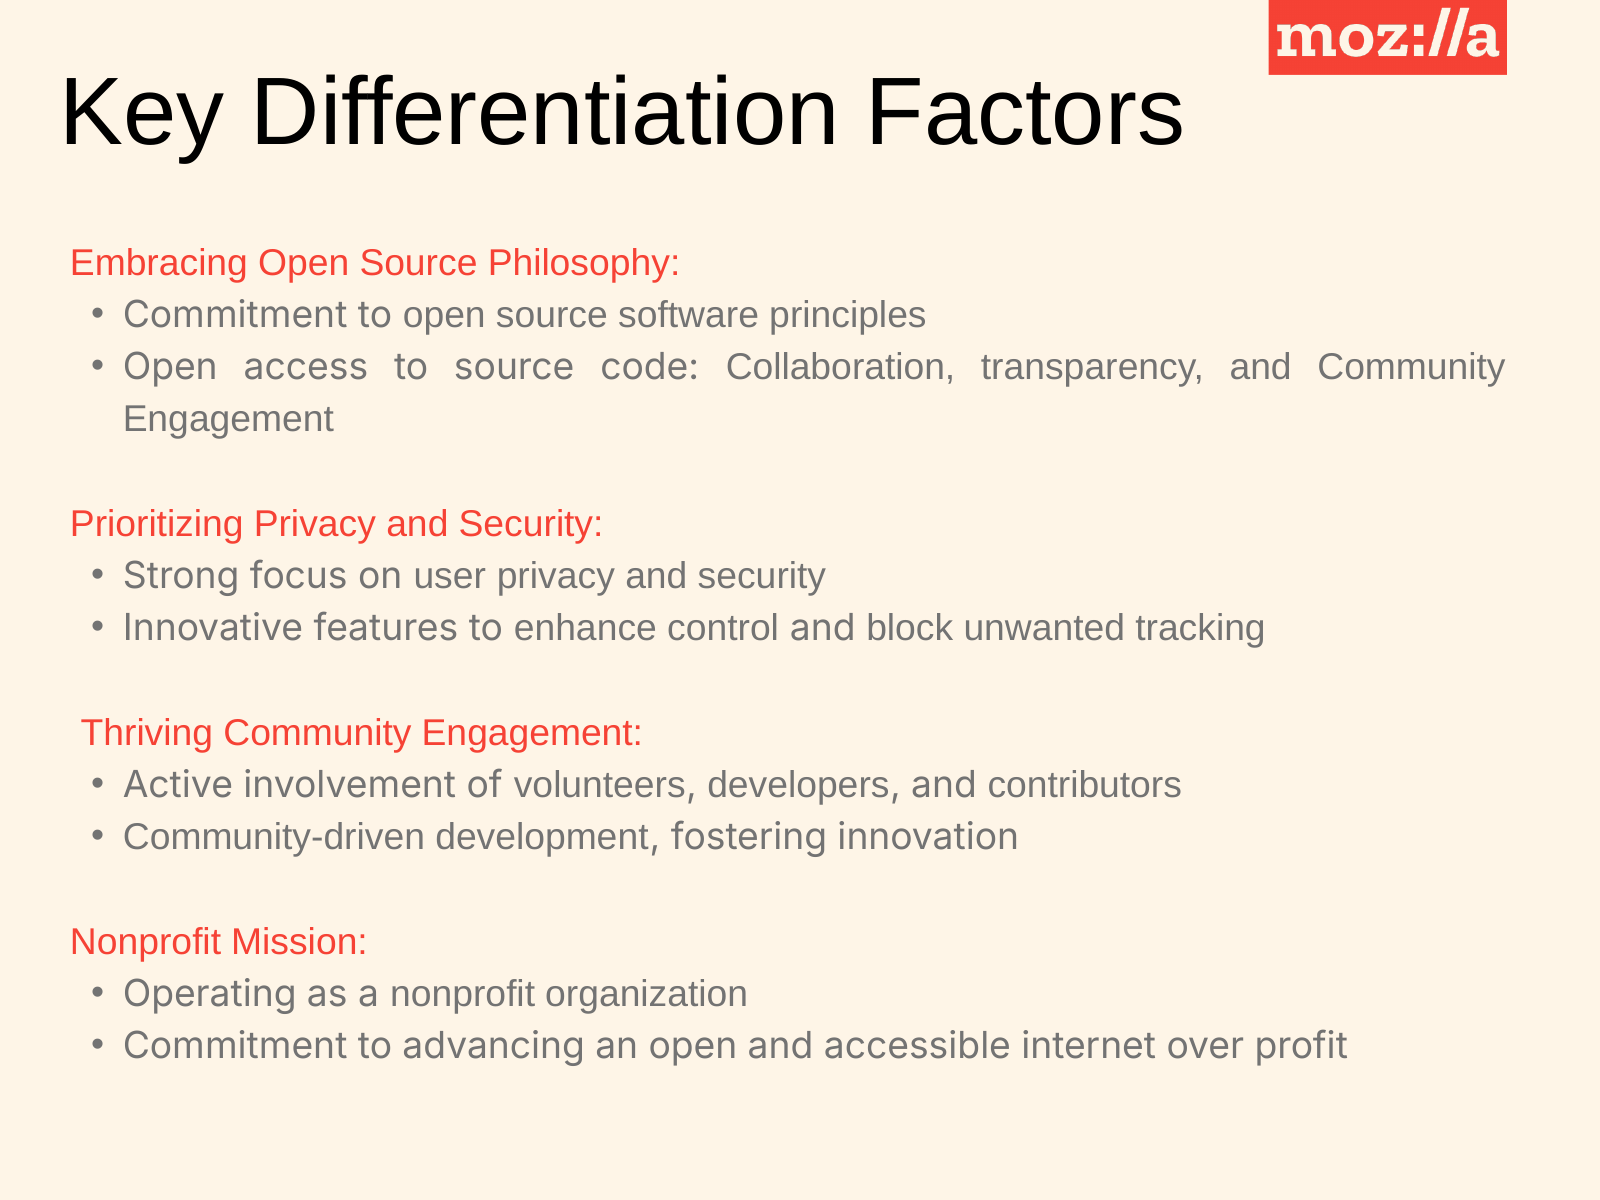

Key Differentiation Factors
 Embracing Open Source Philosophy:
Commitment to open source software principles
Open access to source code: Collaboration, transparency, and Community Engagement

 Prioritizing Privacy and Security:
Strong focus on user privacy and security
Innovative features to enhance control and block unwanted tracking

  Thriving Community Engagement:
Active involvement of volunteers, developers, and contributors
Community-driven development, fostering innovation

 Nonprofit Mission:
Operating as a nonprofit organization
Commitment to advancing an open and accessible internet over profit